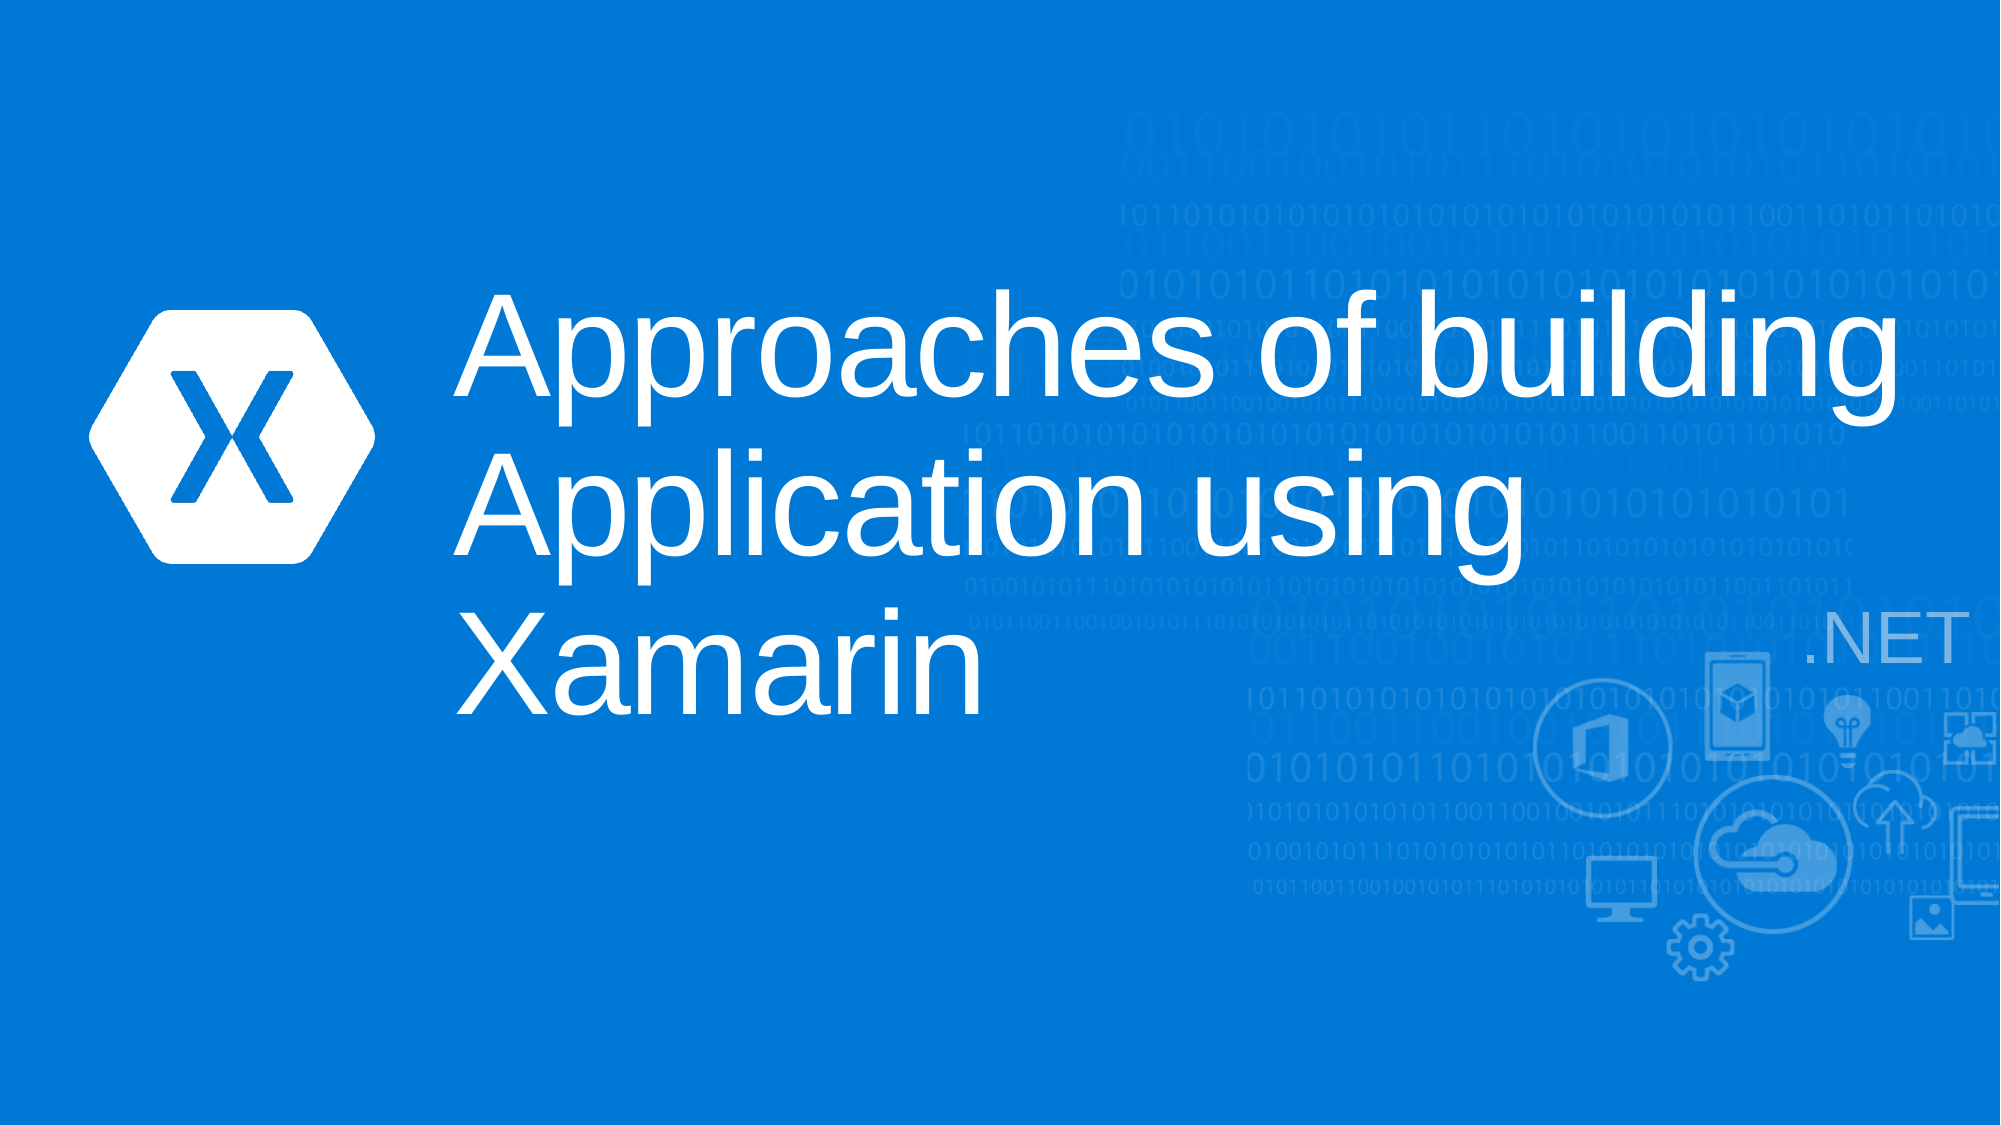

# Approaches of building Application using Xamarin